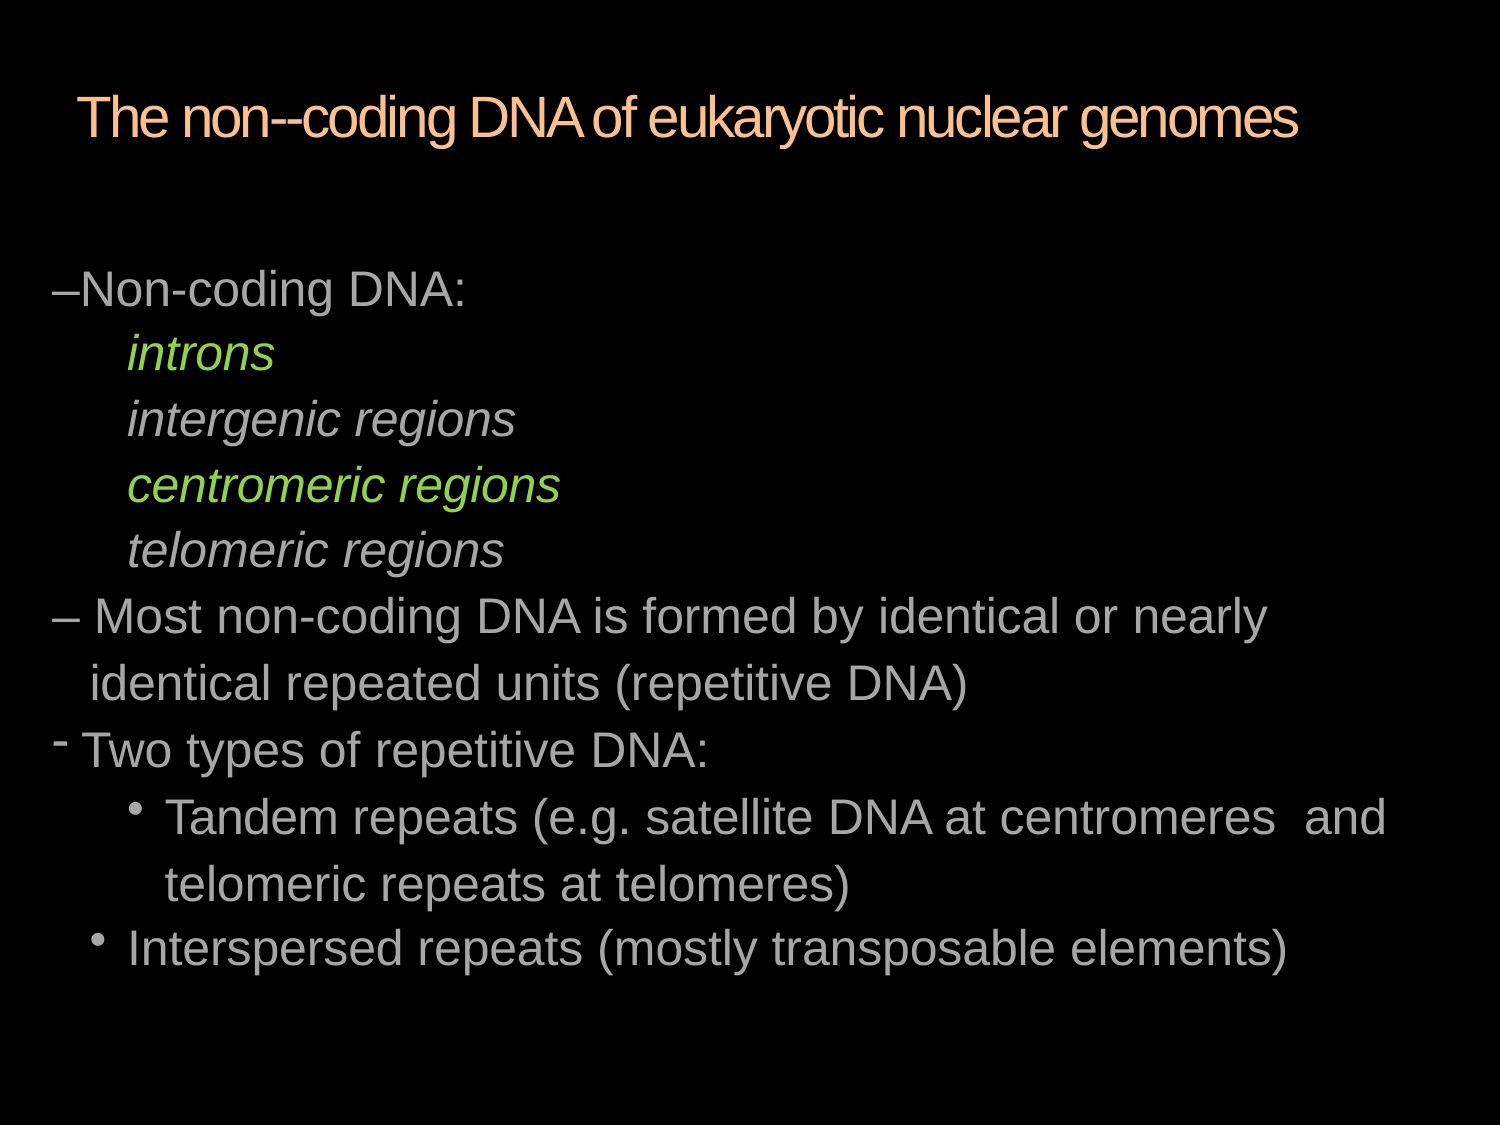

# The non-­‐coding DNA of eukaryotic nuclear genomes
–Non-coding DNA:
introns
intergenic regions  centromeric regions  telomeric regions
– Most non-coding DNA is formed by identical or nearly  identical repeated units (repetitive DNA)
Two types of repetitive DNA:
Tandem repeats (e.g. satellite DNA at centromeres  and telomeric repeats at telomeres)
Interspersed repeats (mostly transposable elements)